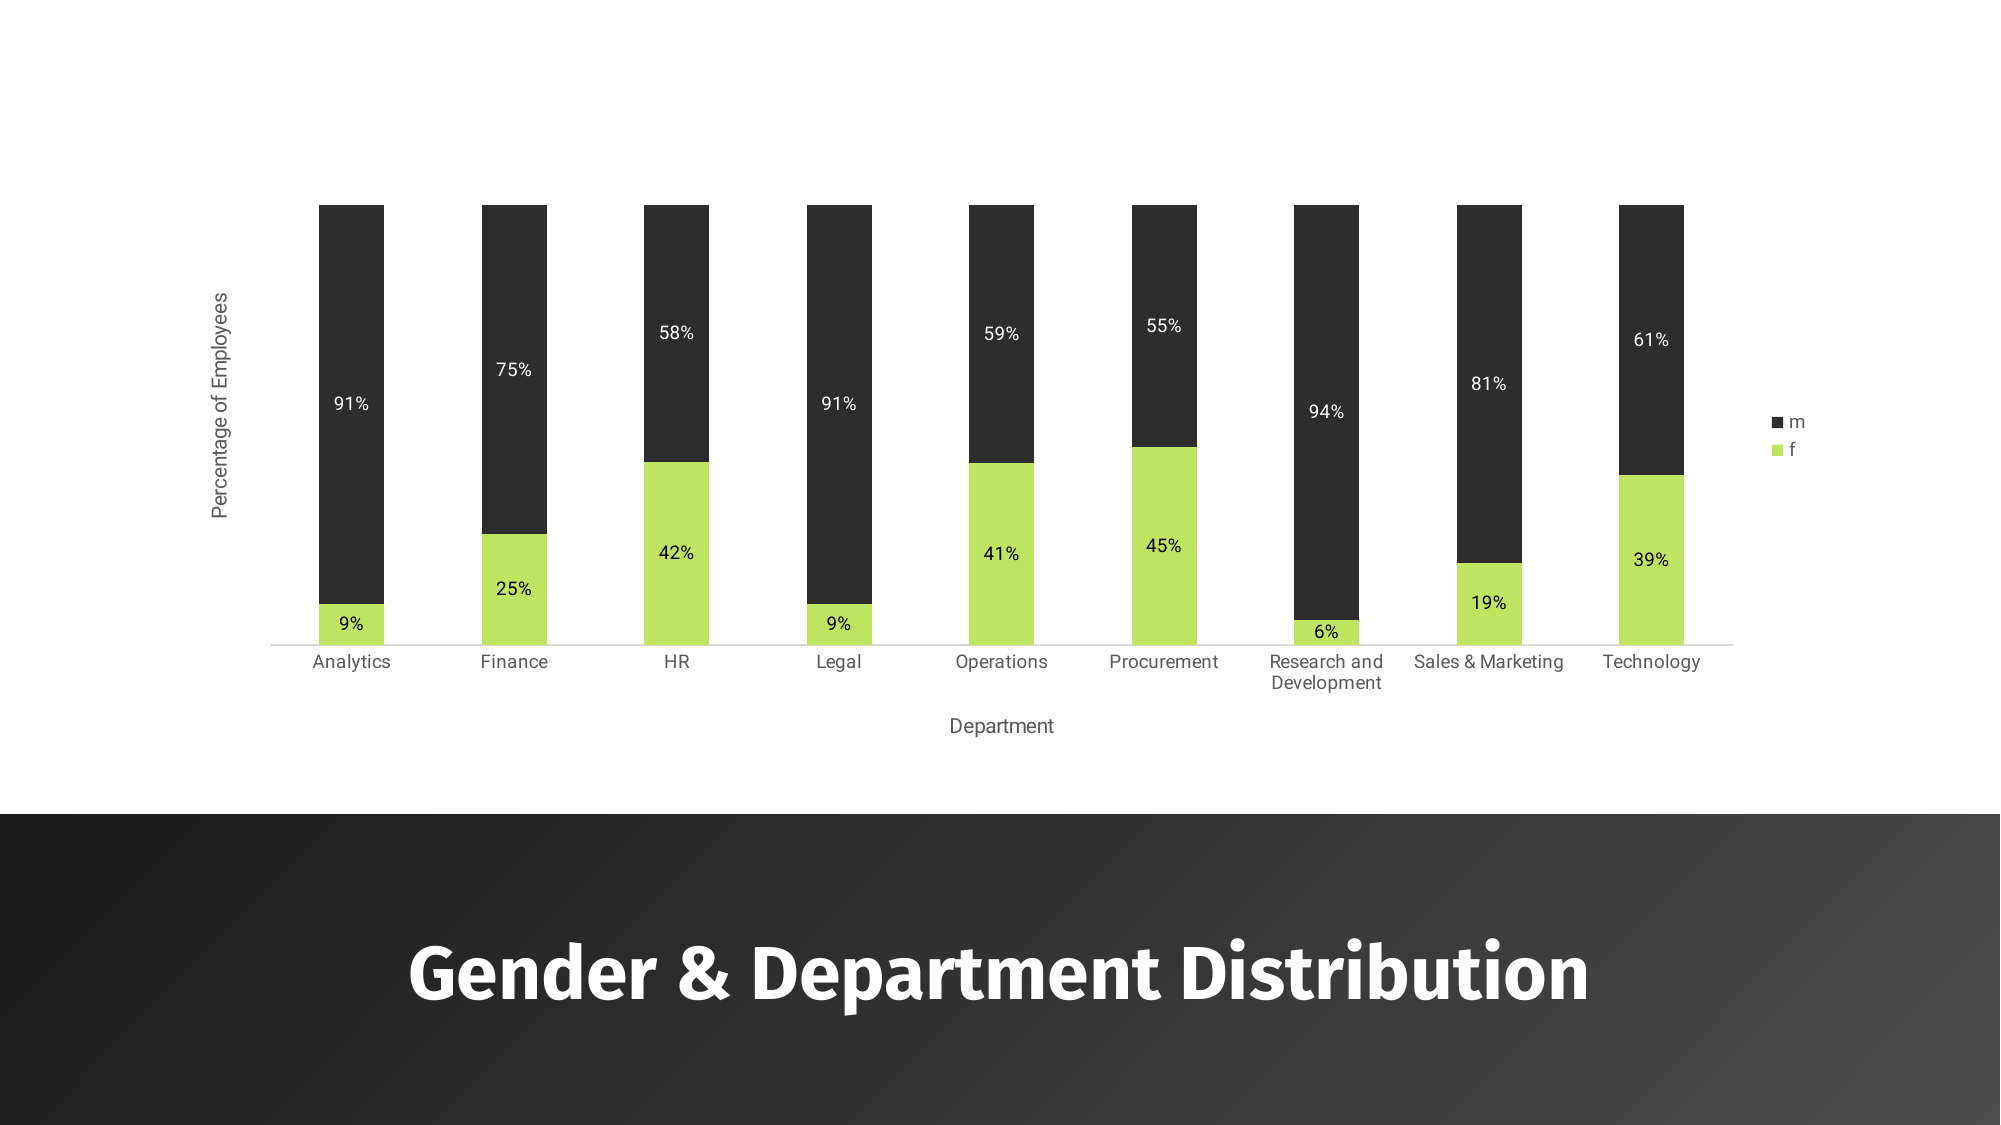

### Chart

| Category | f | m |
|---|---|---|
| Analytics | 0.09369475545079552 | 0.9063052445492045 |
| Finance | 0.2518703241895262 | 0.7481296758104738 |
| HR | 0.41566265060240964 | 0.5843373493975904 |
| Legal | 0.09337349397590361 | 0.9066265060240963 |
| Operations | 0.41486946651532347 | 0.5851305334846765 |
| Procurement | 0.45089285714285715 | 0.5491071428571429 |
| Research and Development | 0.0572289156626506 | 0.9427710843373494 |
| Sales & Marketing | 0.18743129351410773 | 0.8125687064858923 |
| Technology | 0.38699408822191905 | 0.613005911778081 |

Gender & Department Distribution